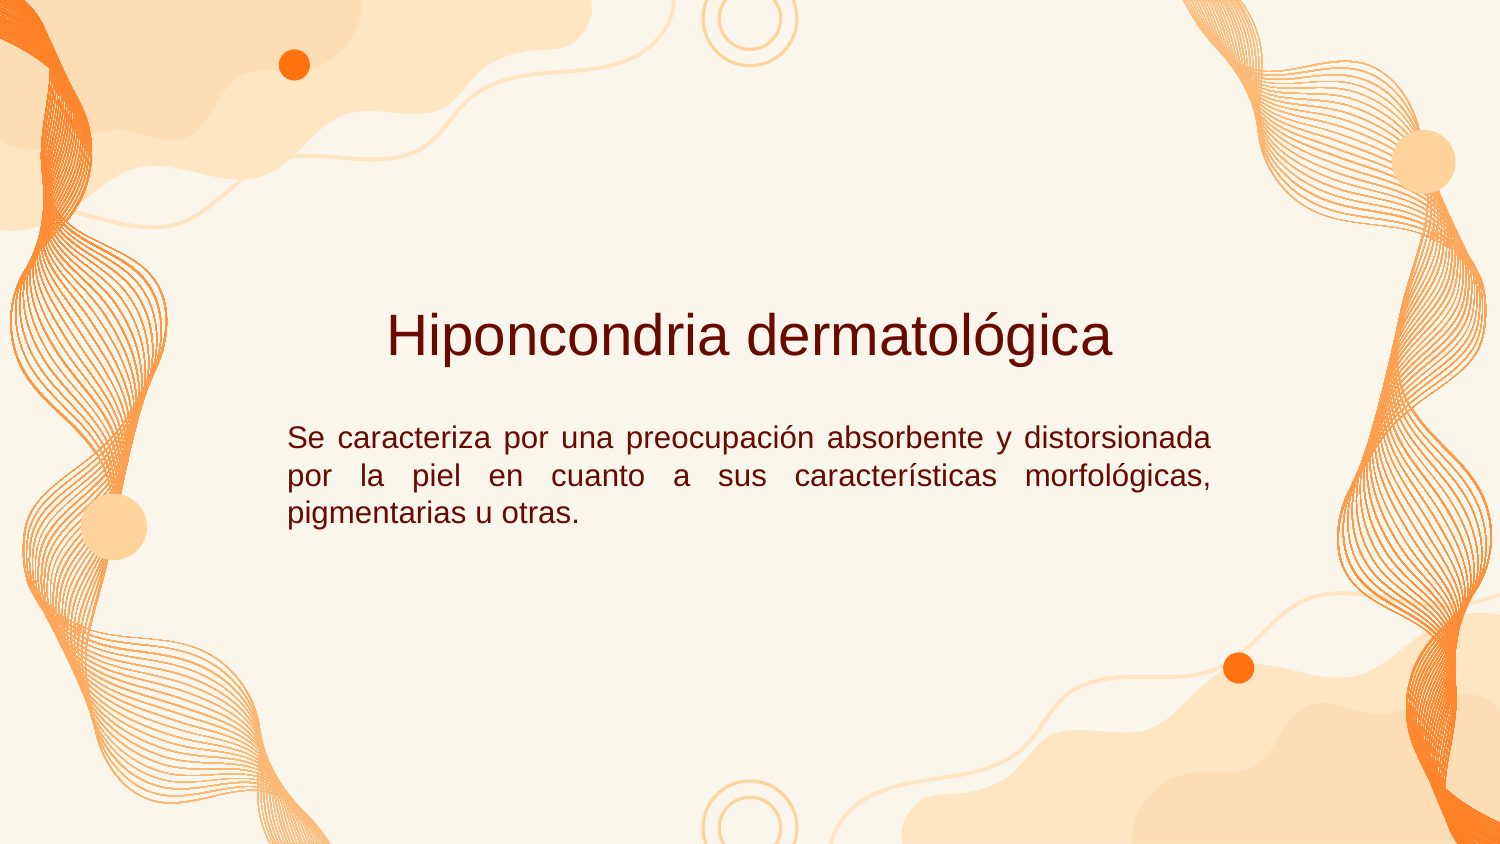

# Hiponcondria dermatológica
Se caracteriza por una preocupación absorbente y distorsionada por la piel en cuanto a sus características morfológicas, pigmentarias u otras.